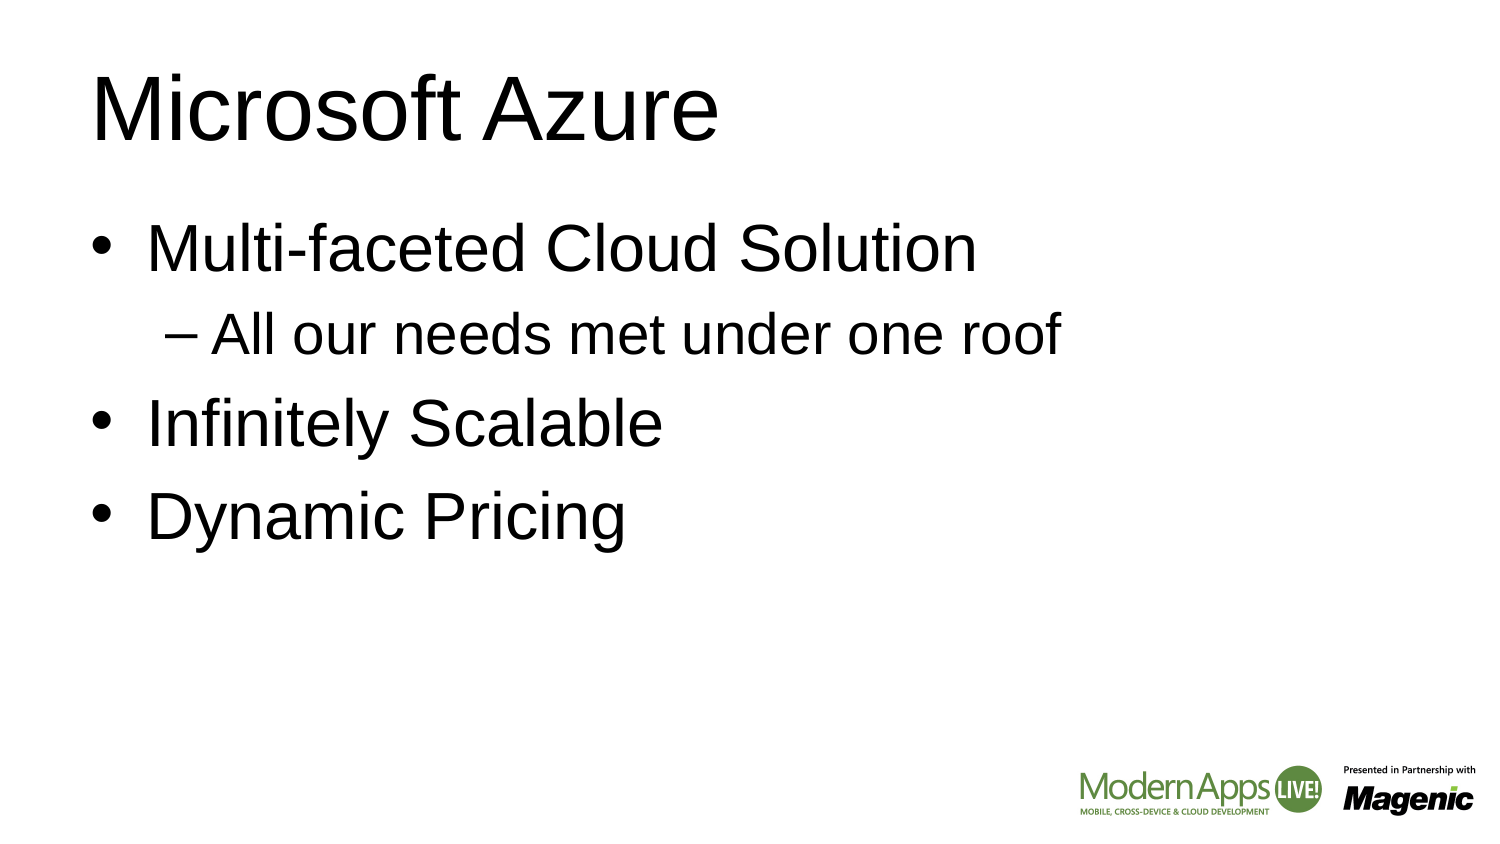

# Microsoft Azure
Multi-faceted Cloud Solution
All our needs met under one roof
Infinitely Scalable
Dynamic Pricing